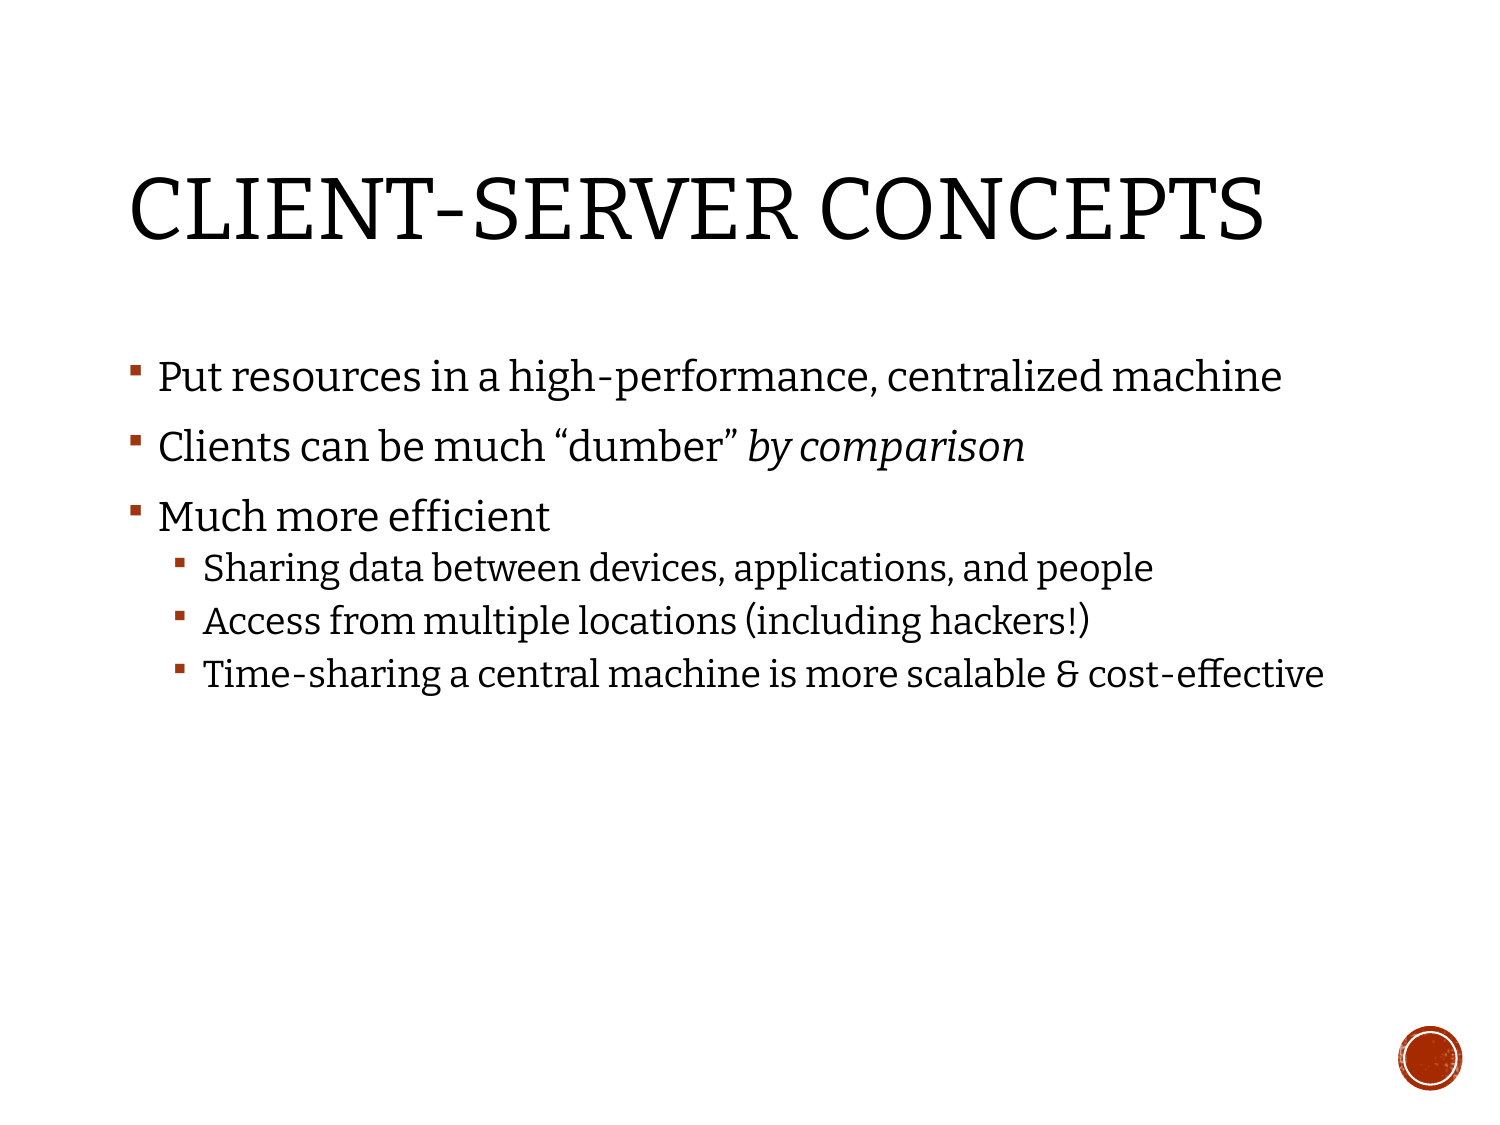

# Client-Server Concepts
Put resources in a high-performance, centralized machine
Clients can be much “dumber” by comparison
Much more efficient
Sharing data between devices, applications, and people
Access from multiple locations (including hackers!)
Time-sharing a central machine is more scalable & cost-effective